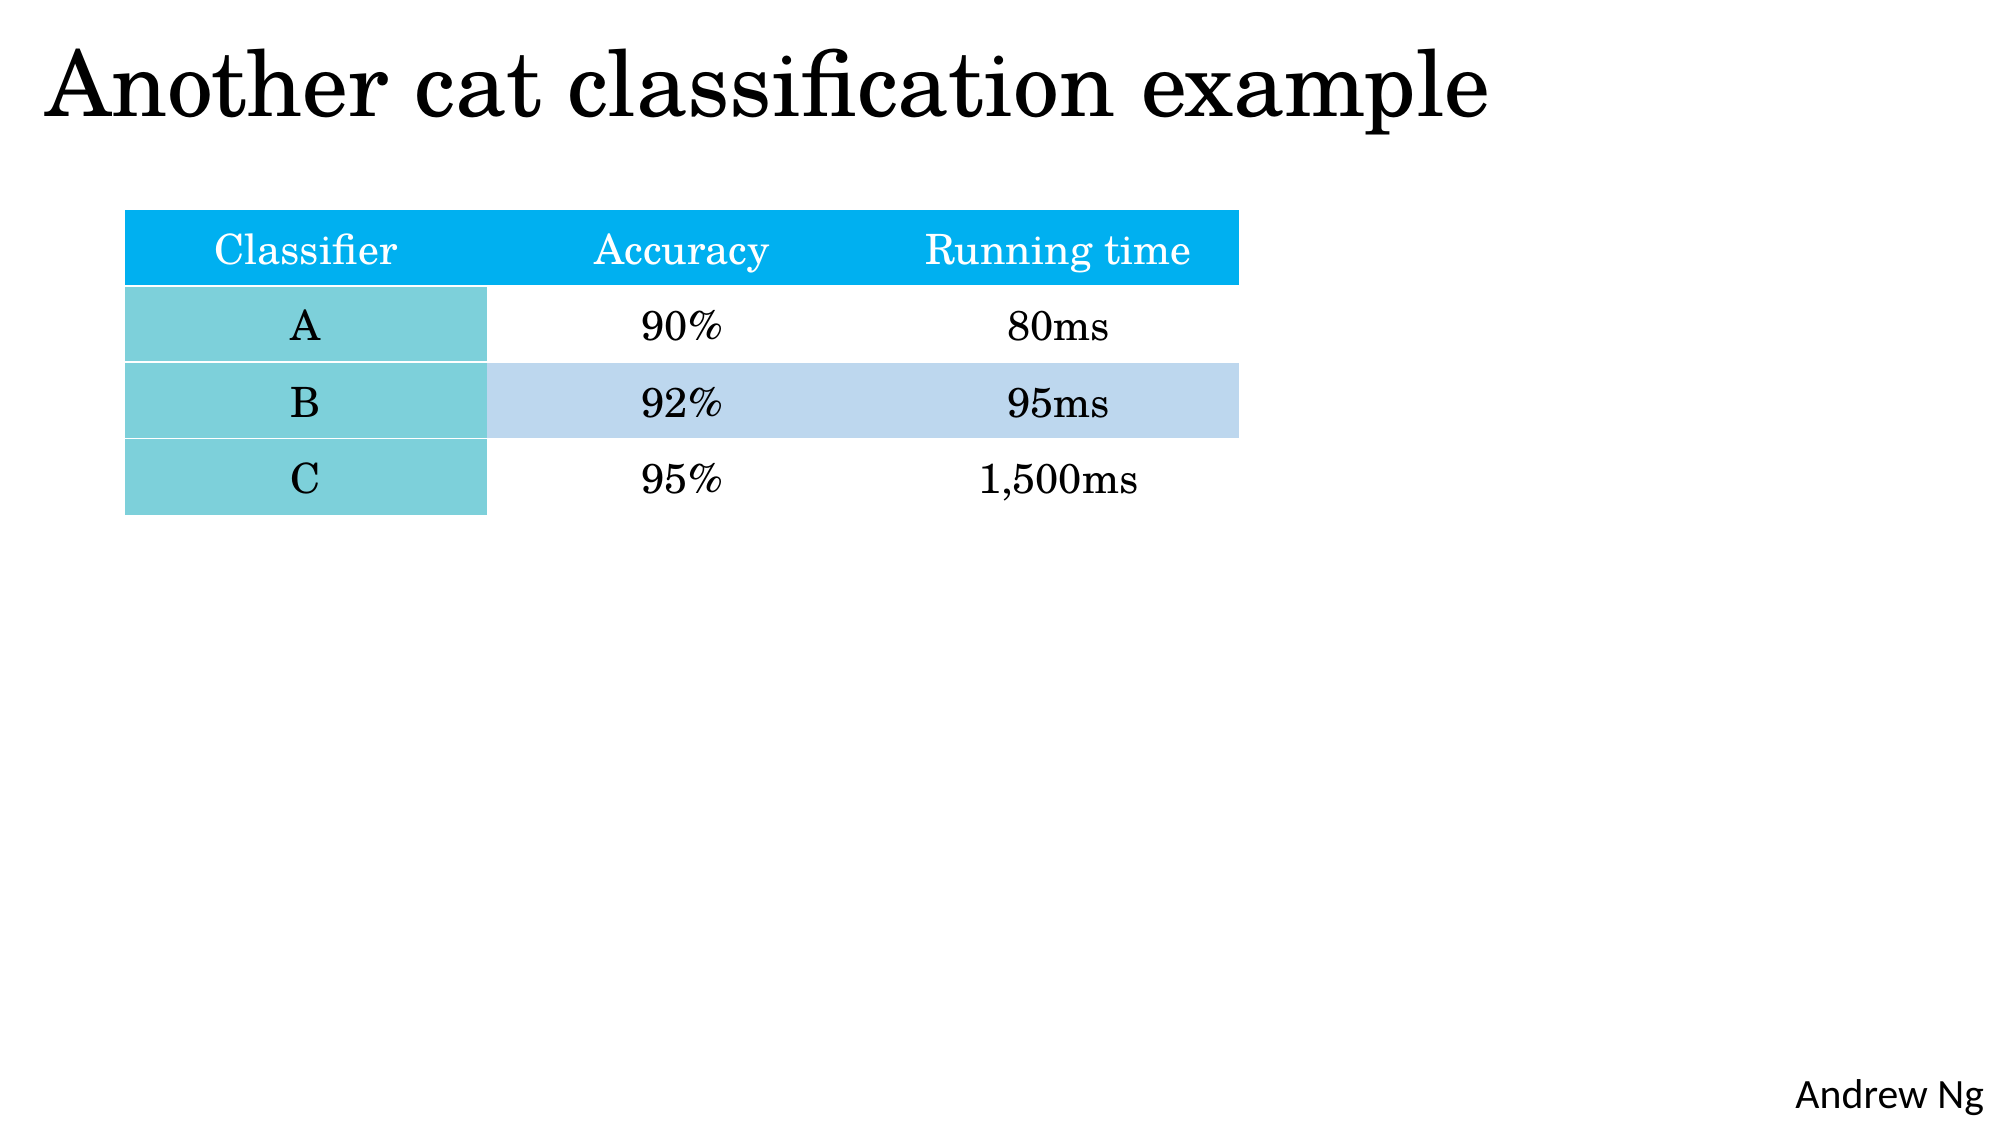

# Another cat classification example
| Classifier | Accuracy | Running time |
| --- | --- | --- |
| A | 90% | 80ms |
| B | 92% | 95ms |
| C | 95% | 1,500ms |